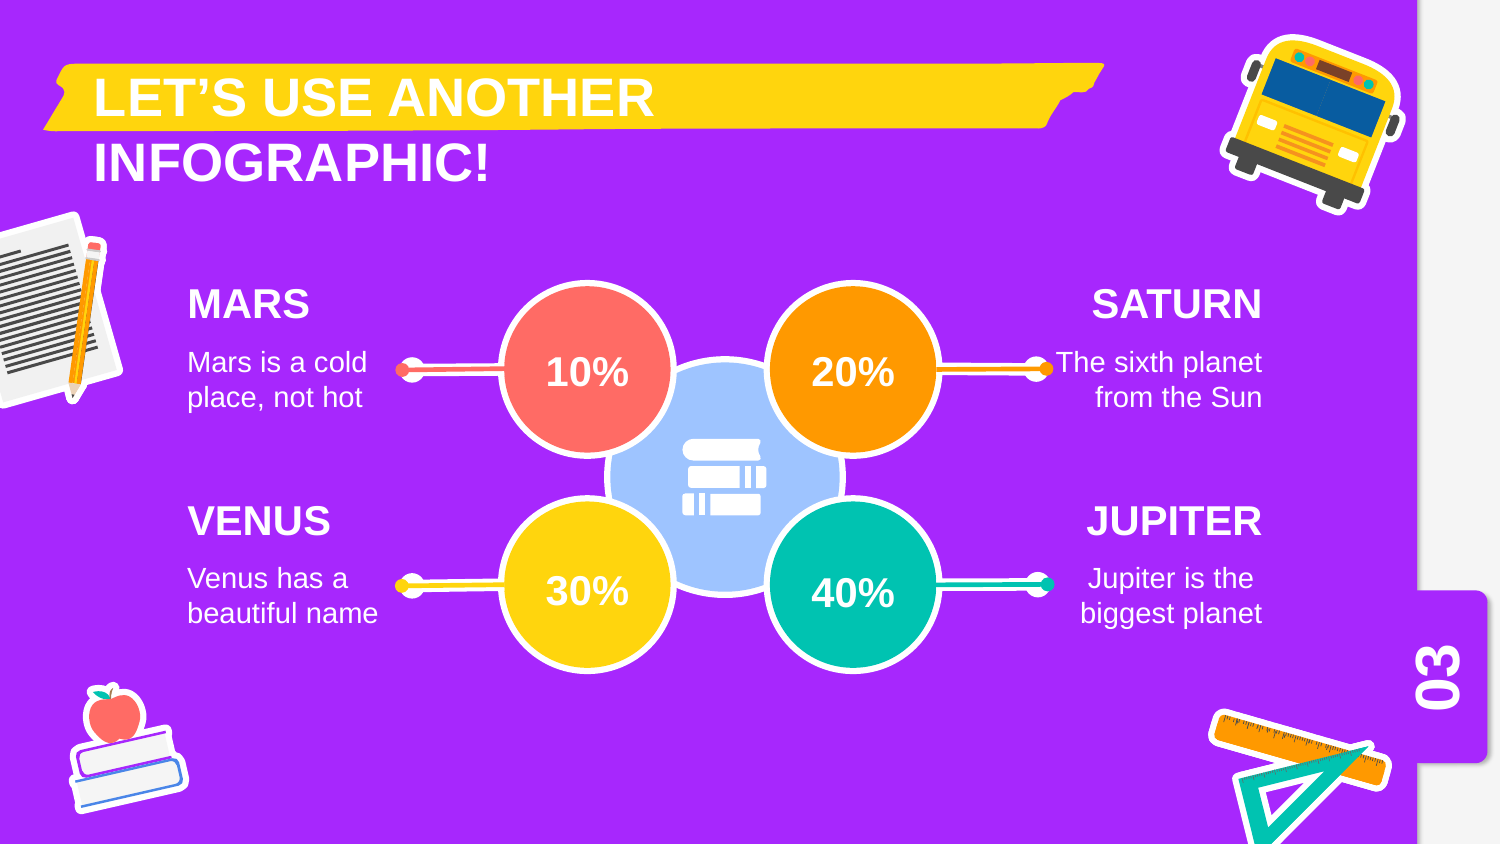

# LET’S USE ANOTHER INFOGRAPHIC!

MARS
SATURN

Mars is a cold place, not hot
The sixth planet from the Sun
10%
20%

VENUS
JUPITER

Venus has a beautiful name
Jupiter is the
biggest planet
30%
40%

03